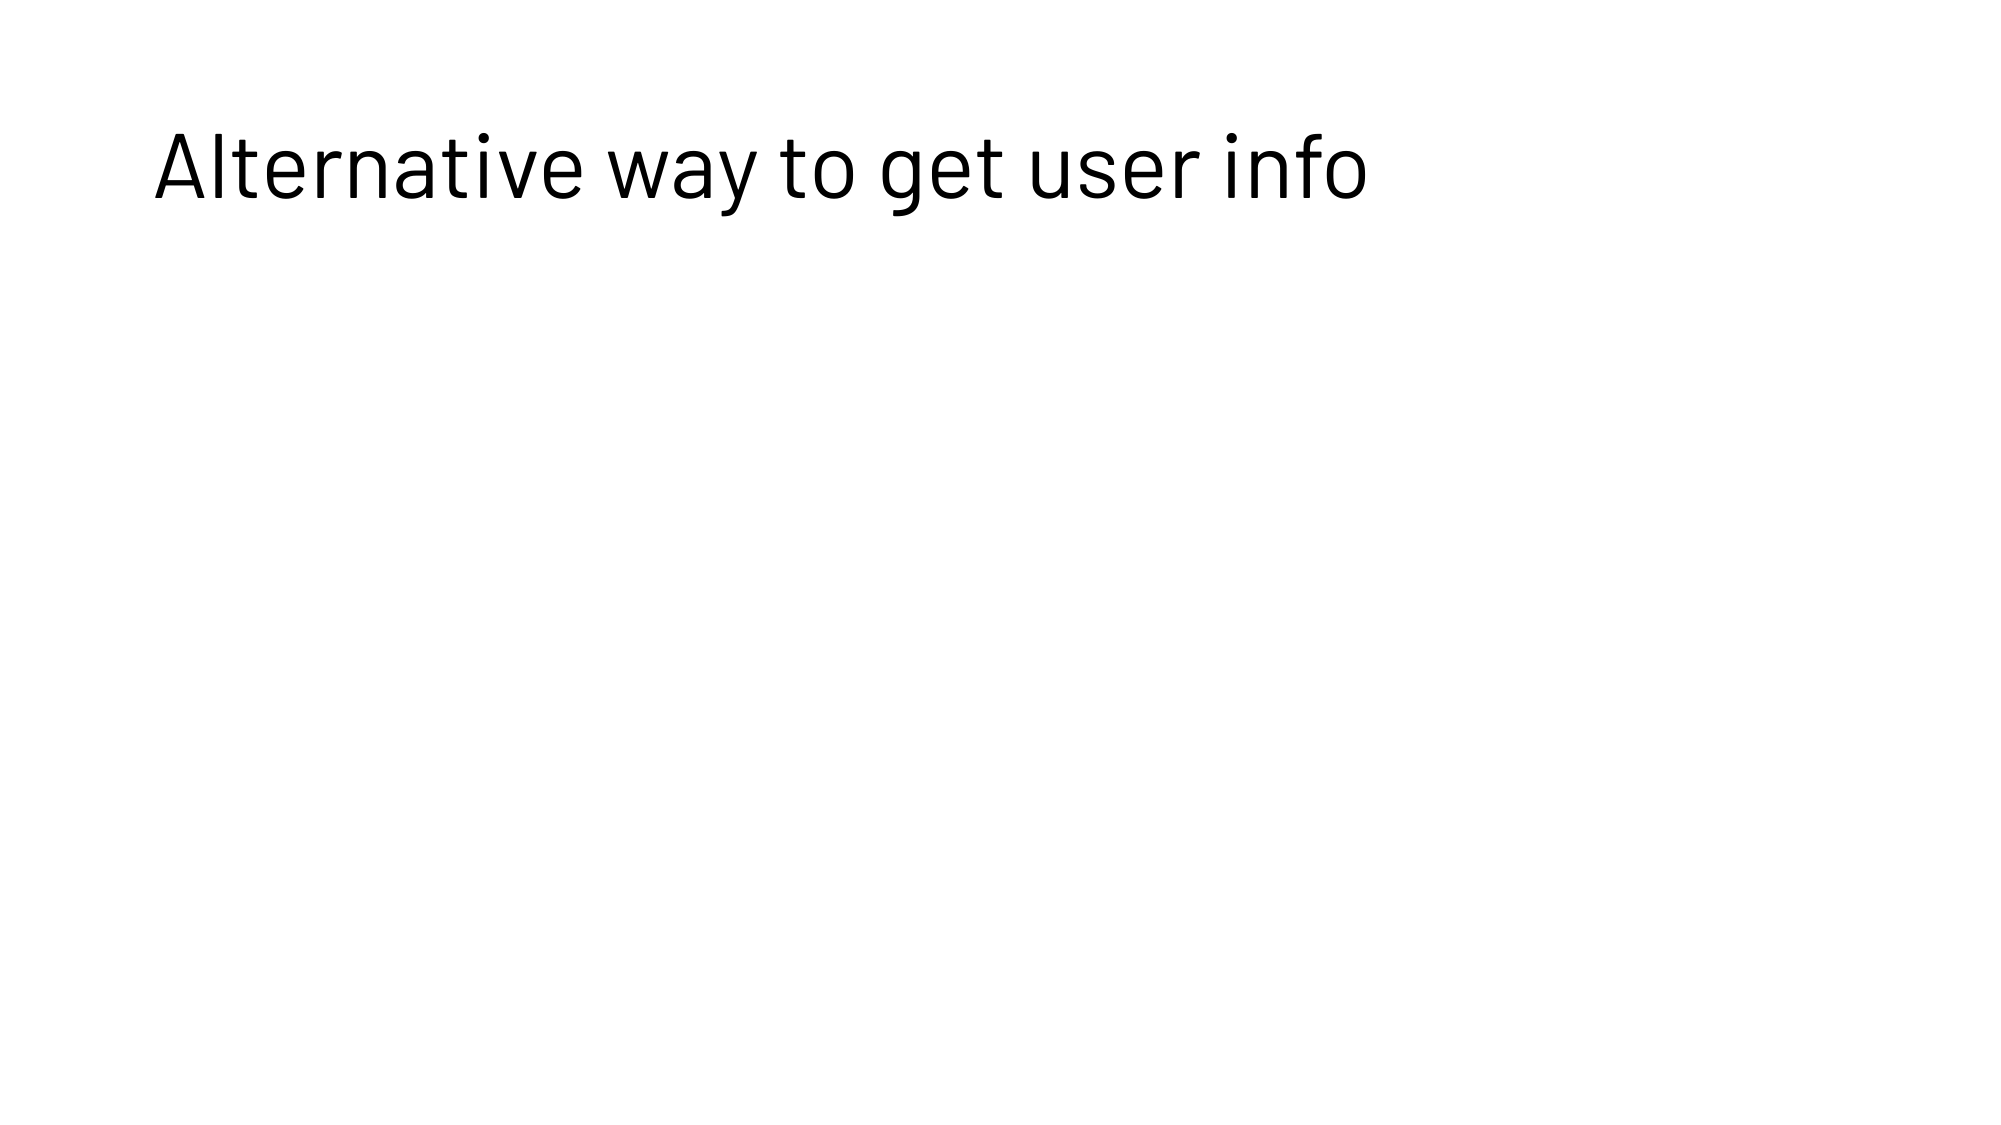

# Alternative way to get user info